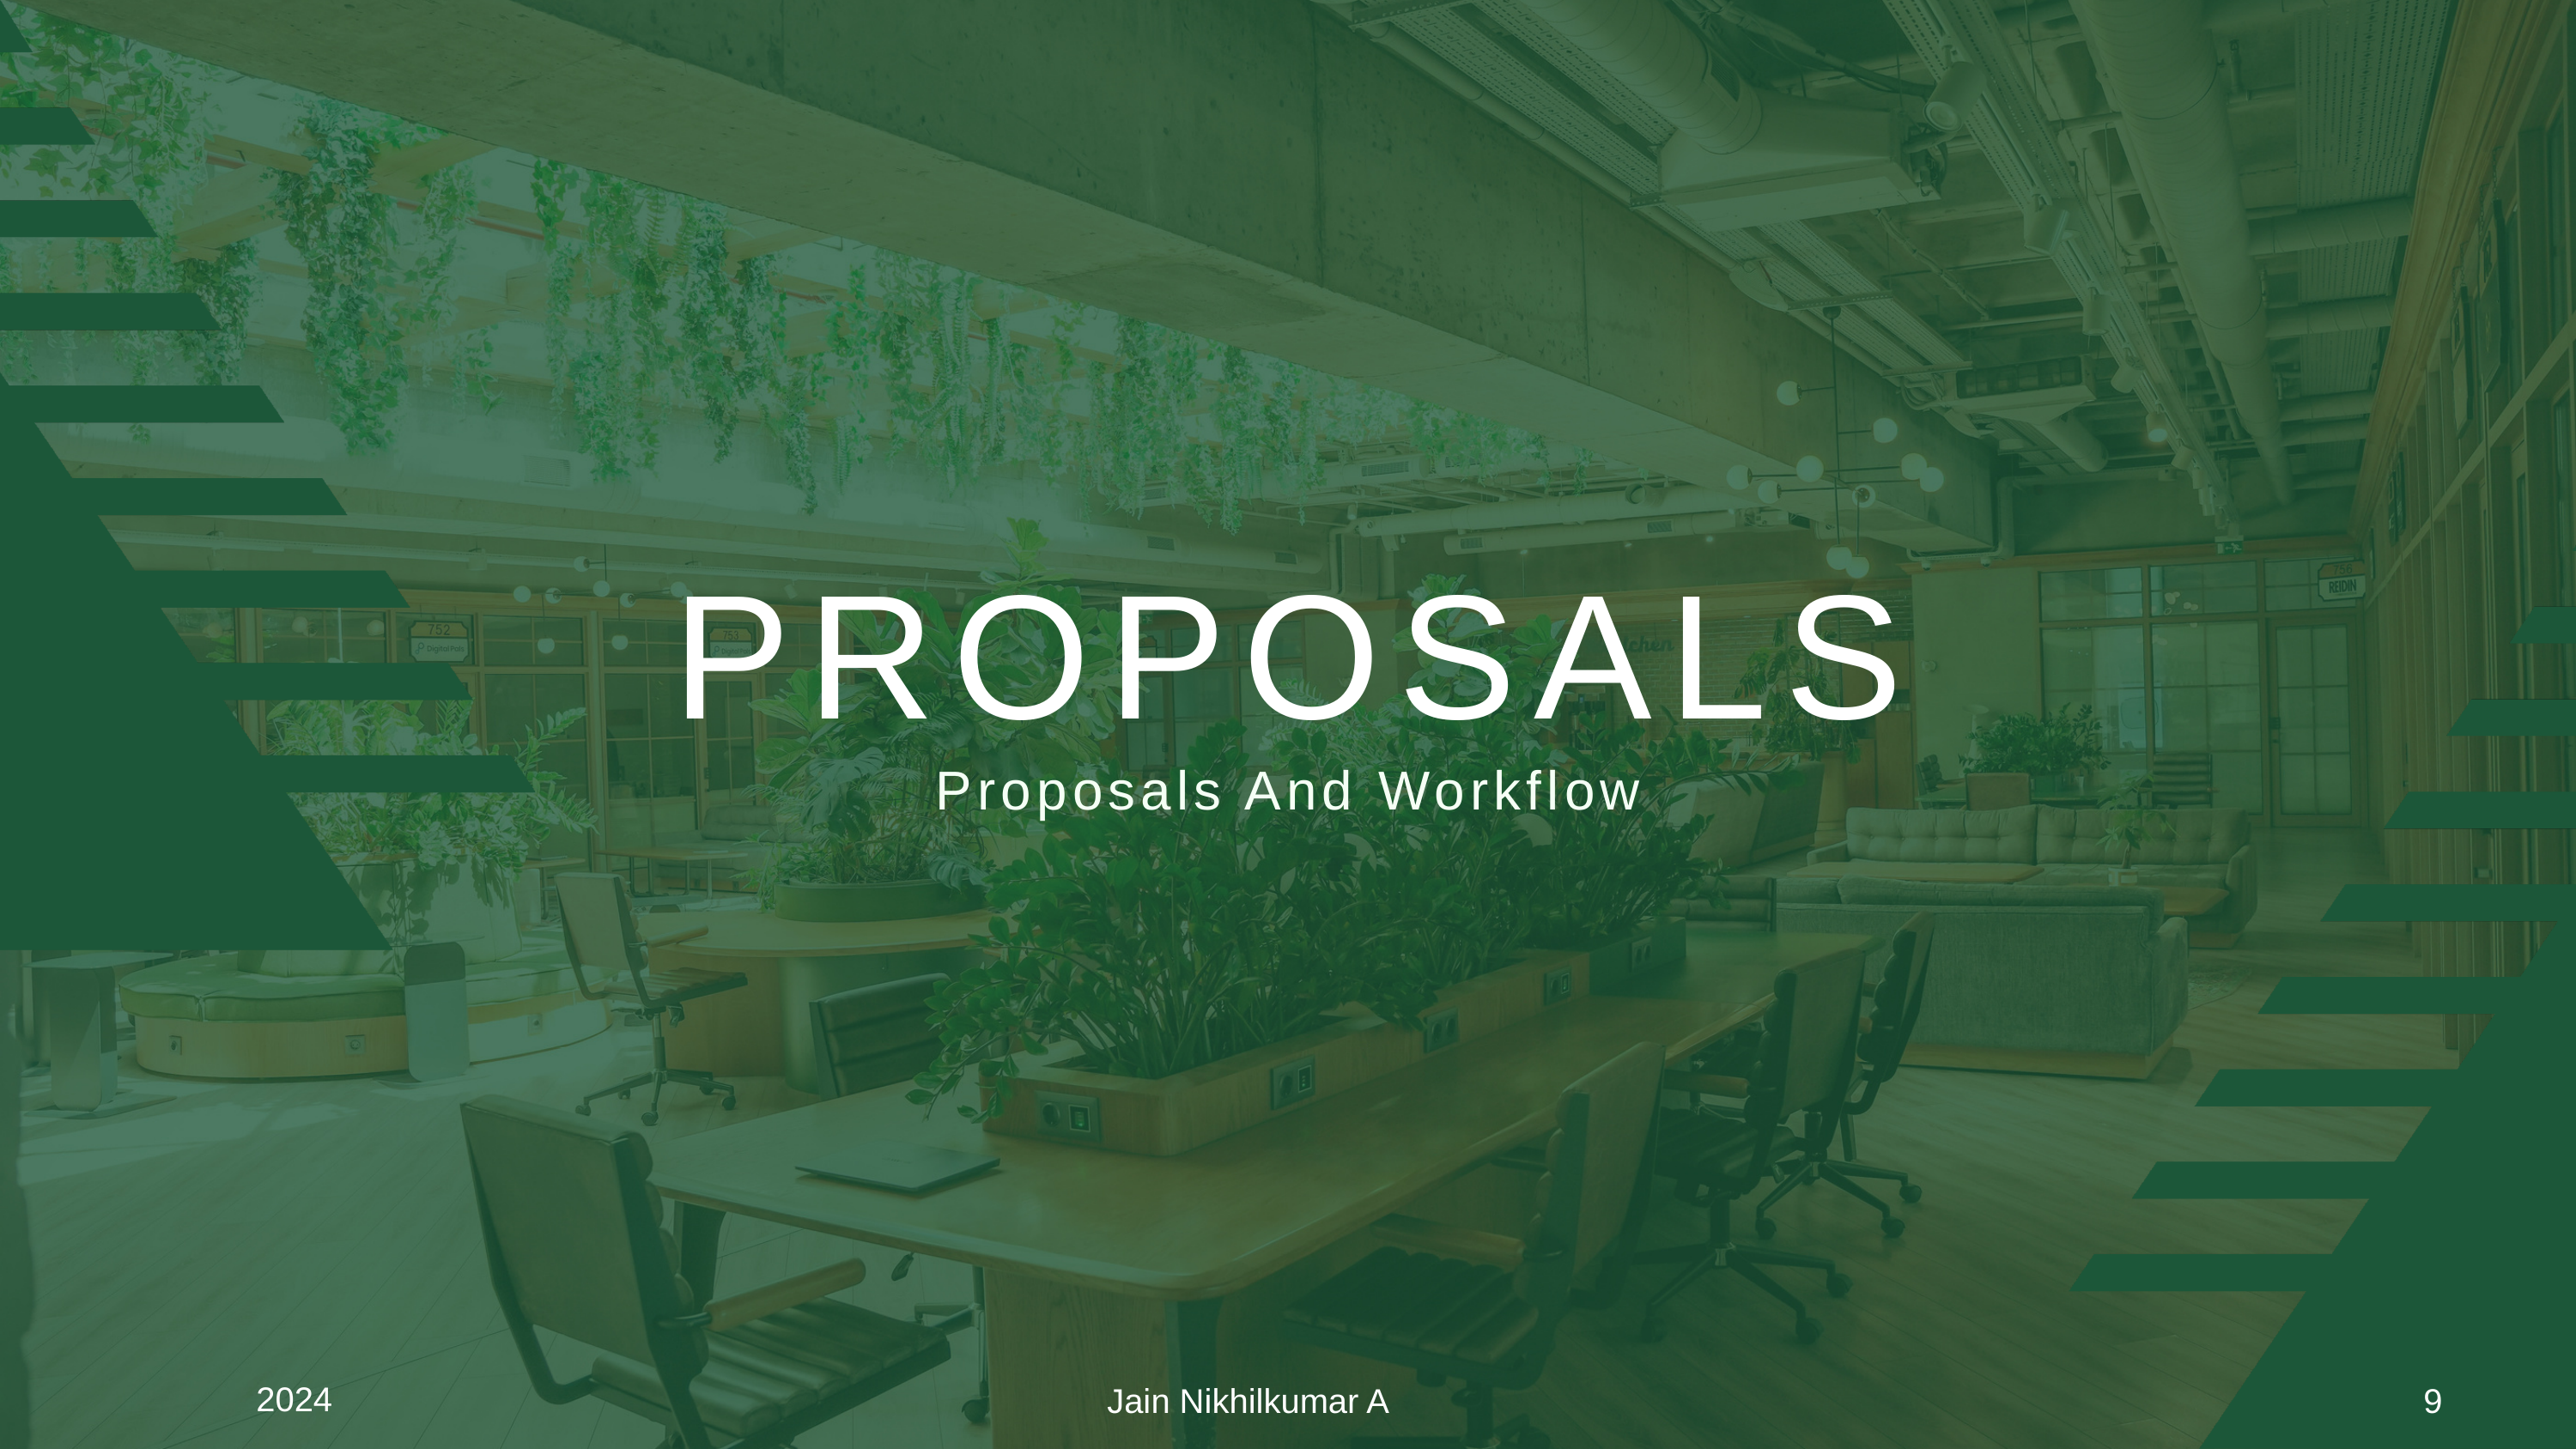

PROPOSALS
Proposals And Workflow

2024
Jain Nikhilkumar A
9